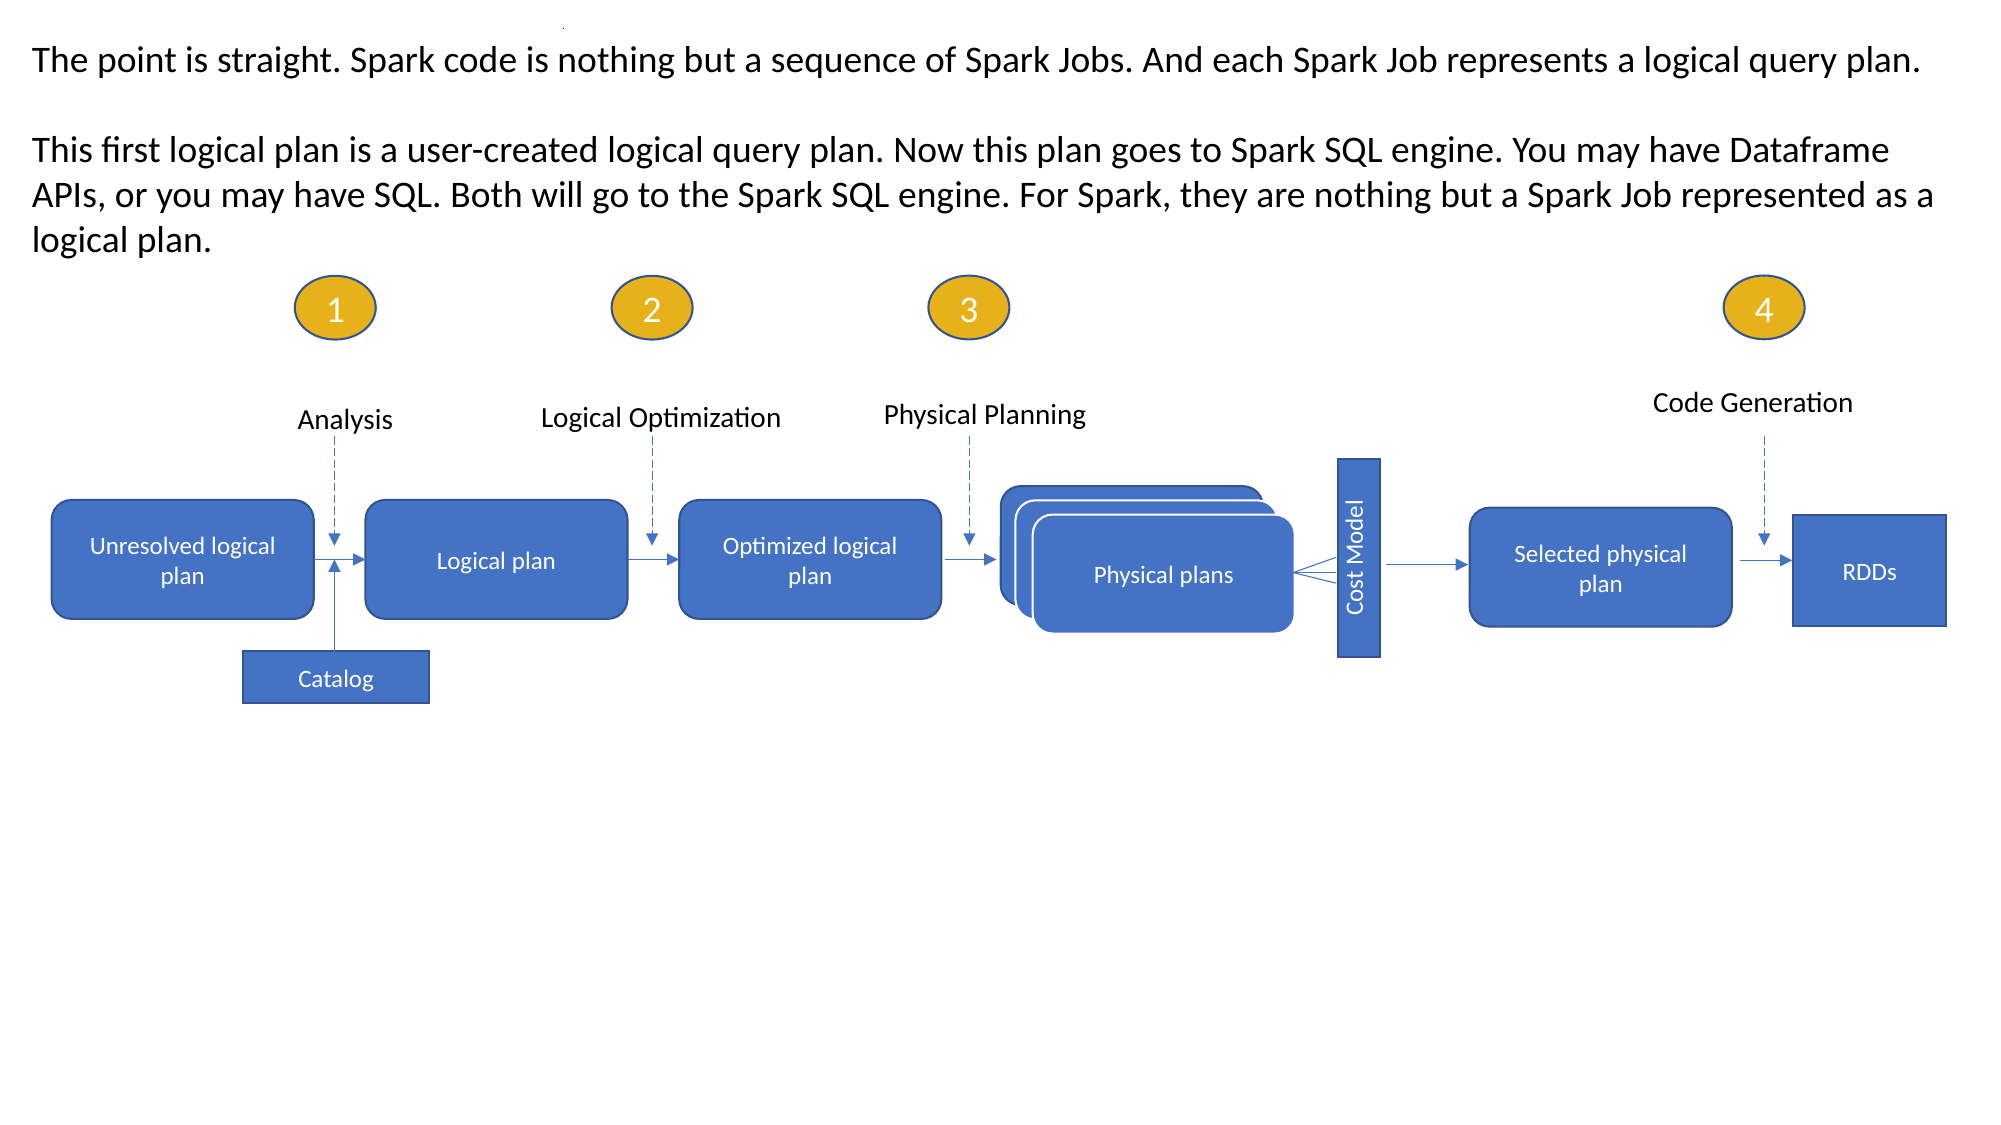

The point is straight. Spark code is nothing but a sequence of Spark Jobs. And each Spark Job represents a logical query plan.

This first logical plan is a user-created logical query plan. Now this plan goes to Spark SQL engine. You may have Dataframe APIs, or you may have SQL. Both will go to the Spark SQL engine. For Spark, they are nothing but a Spark Job represented as a logical plan.
4
3
1
2
Code Generation
Physical Planning
Logical Optimization
Analysis
Cost Model

Physical plans
Unresolved logical plan
Logical plan
Optimized logical plan
Selected physical plan
RDDs
Catalog